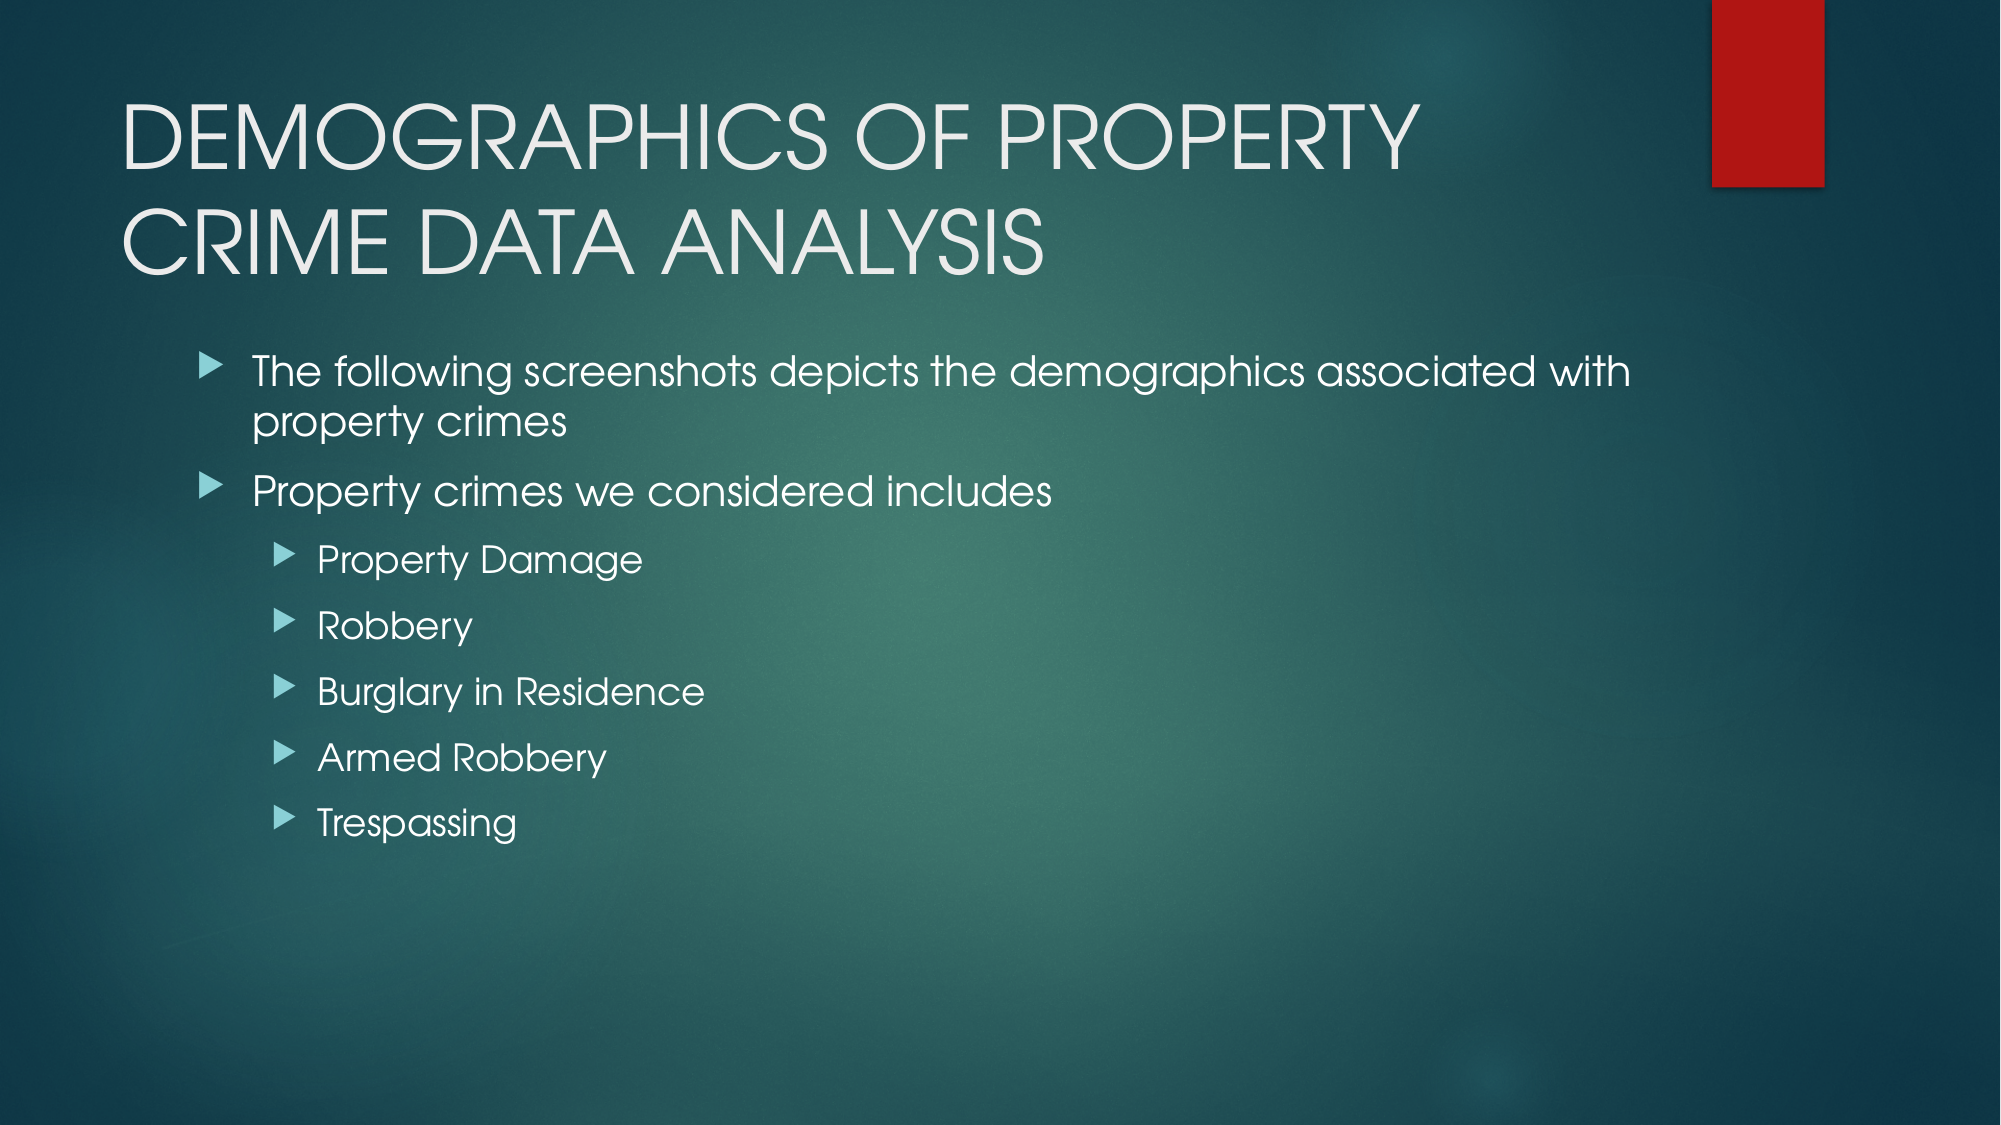

# DEMOGRAPHICS OF PROPERTY CRIME DATA ANALYSIS
The following screenshots depicts the demographics associated with property crimes
Property crimes we considered includes
Property Damage
Robbery
Burglary in Residence
Armed Robbery
Trespassing